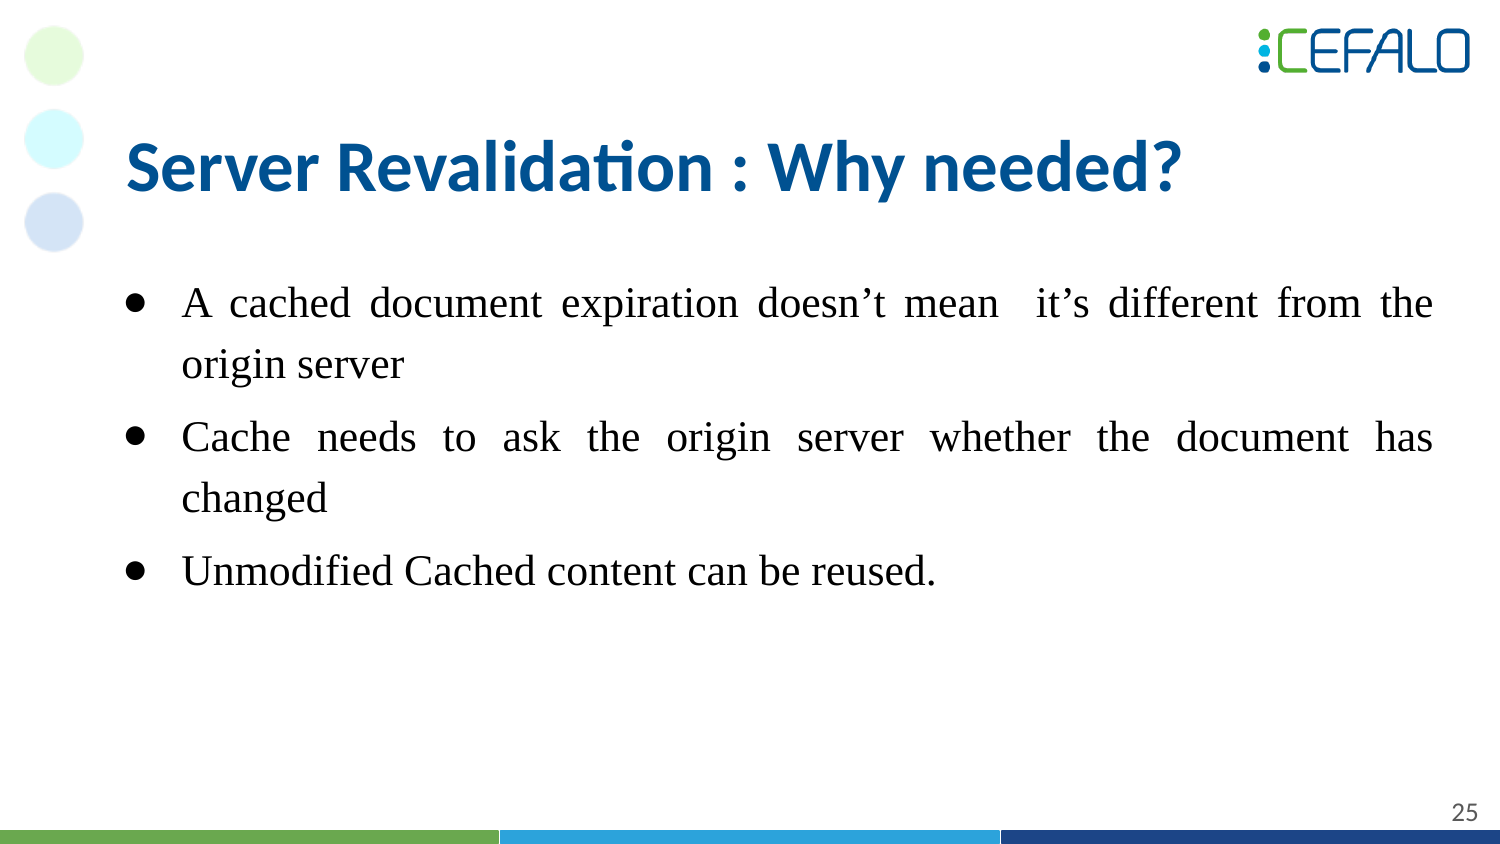

# Server Revalidation : Why needed?
A cached document expiration doesn’t mean  it’s different from the origin server
Cache needs to ask the origin server whether the document has changed
Unmodified Cached content can be reused.

25